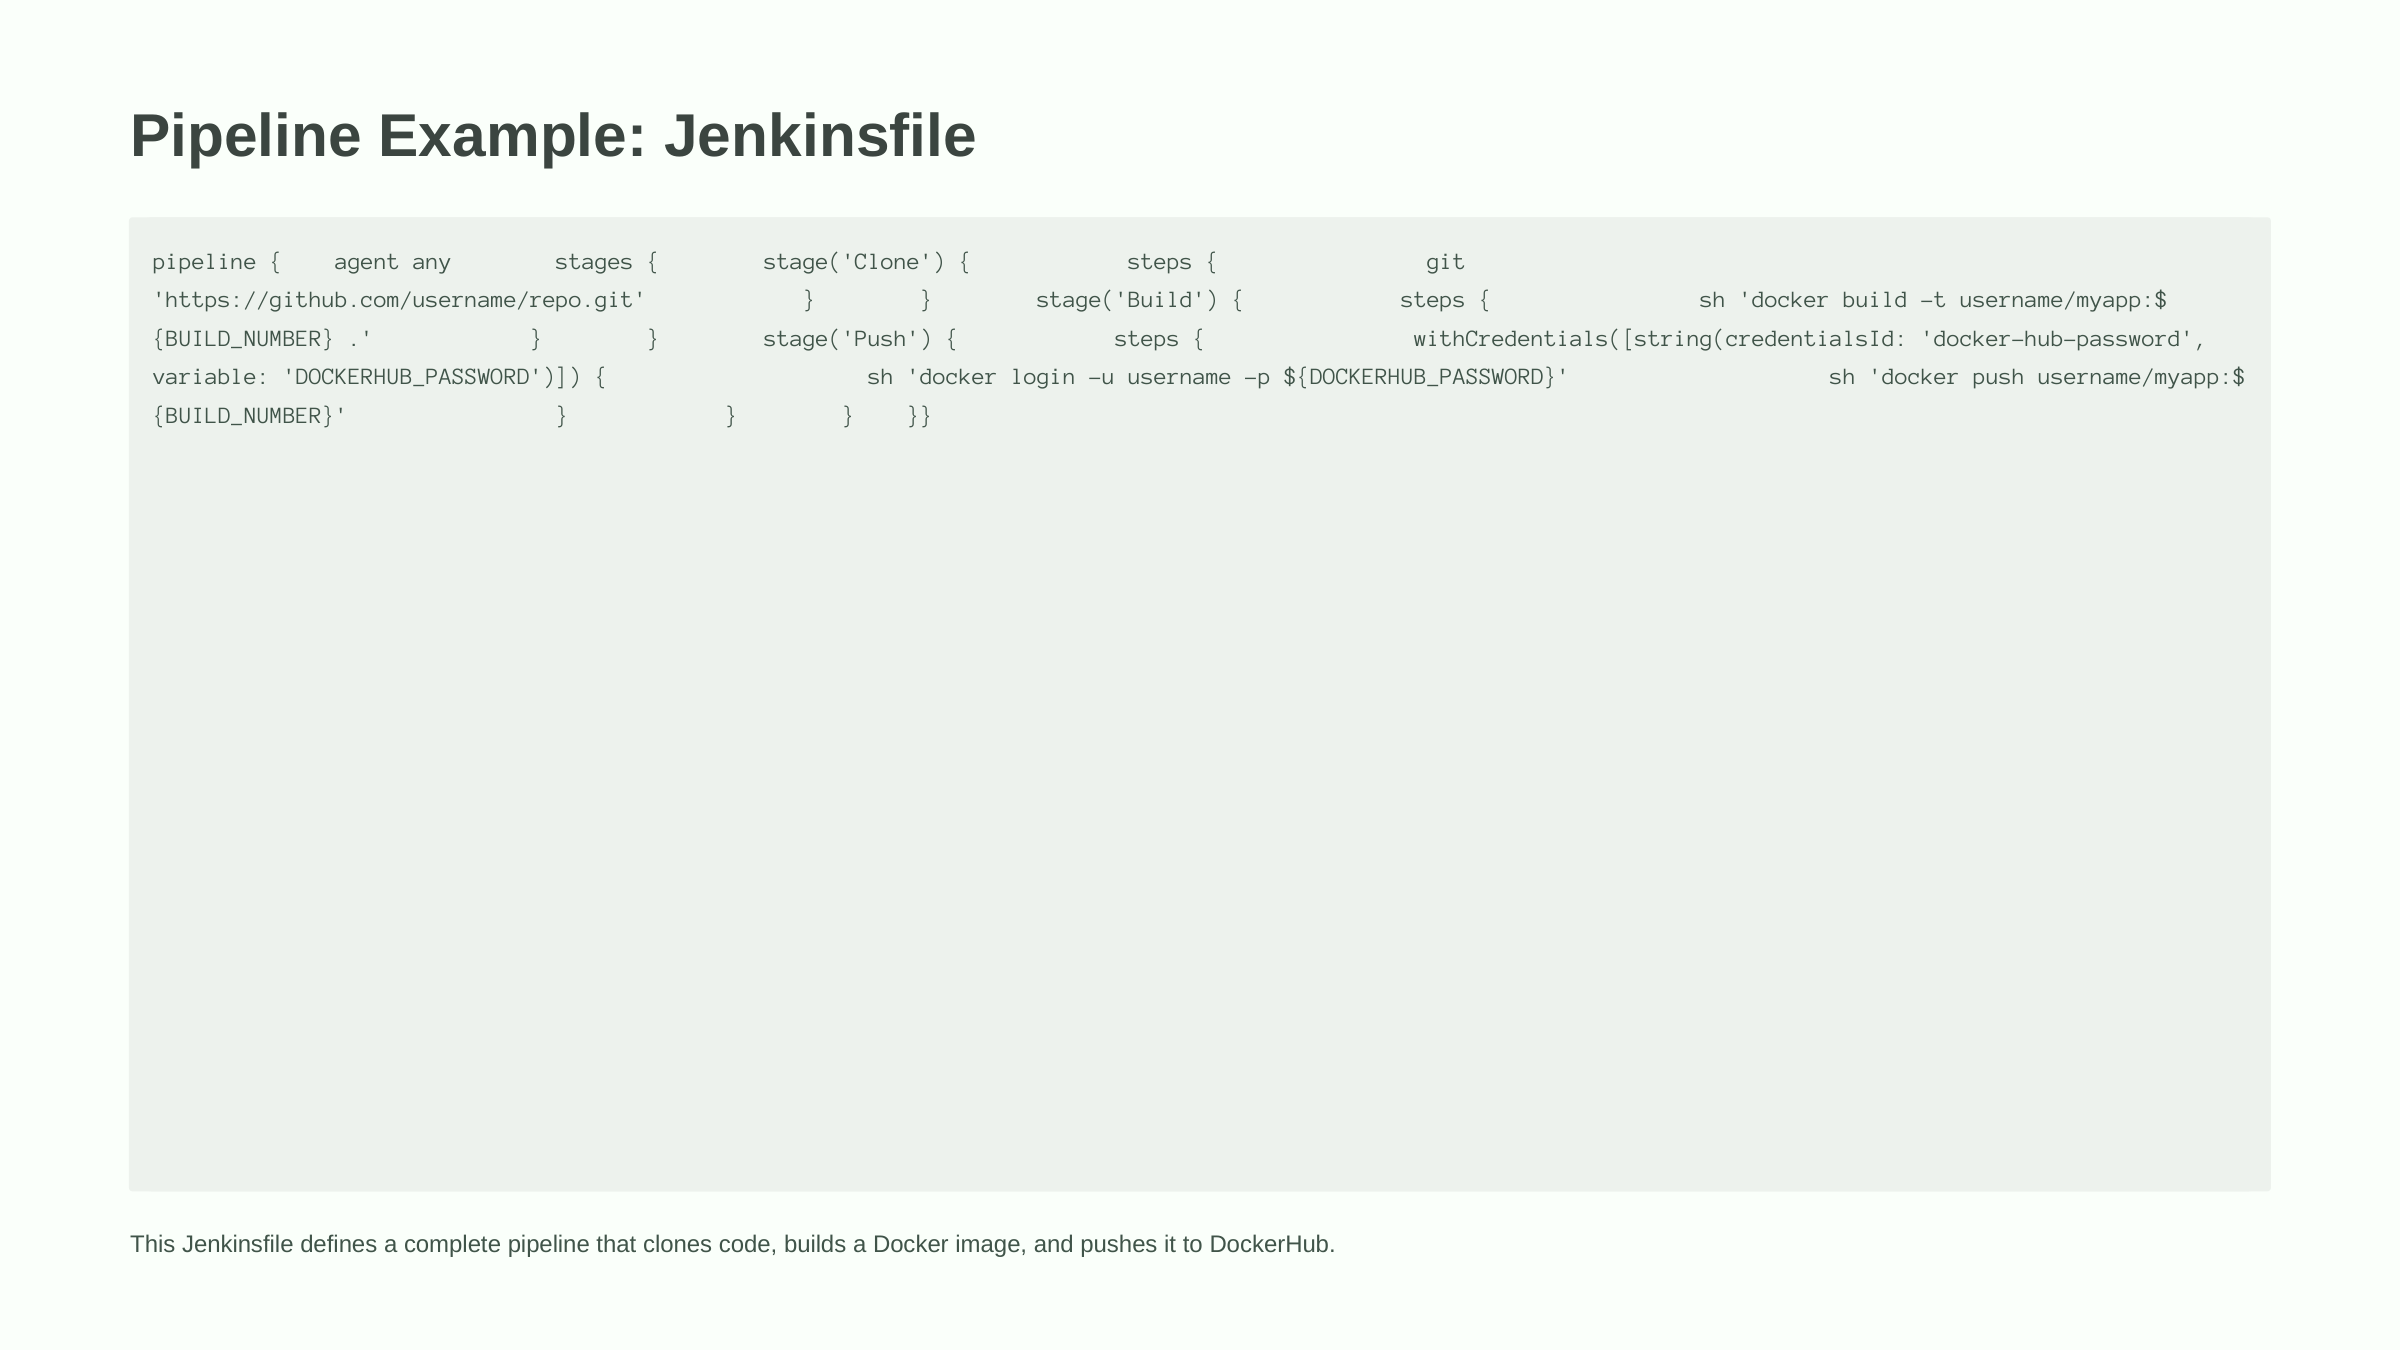

Pipeline Example: Jenkinsfile

pipeline {    agent any        stages {        stage('Clone') {            steps {                git 'https://github.com/username/repo.git'            }        }        stage('Build') {            steps {                sh 'docker build -t username/myapp:${BUILD_NUMBER} .'            }        }        stage('Push') {            steps {                withCredentials([string(credentialsId: 'docker-hub-password', variable: 'DOCKERHUB_PASSWORD')]) {                    sh 'docker login -u username -p ${DOCKERHUB_PASSWORD}'                    sh 'docker push username/myapp:${BUILD_NUMBER}'                }            }        }    }}
This Jenkinsfile defines a complete pipeline that clones code, builds a Docker image, and pushes it to DockerHub.